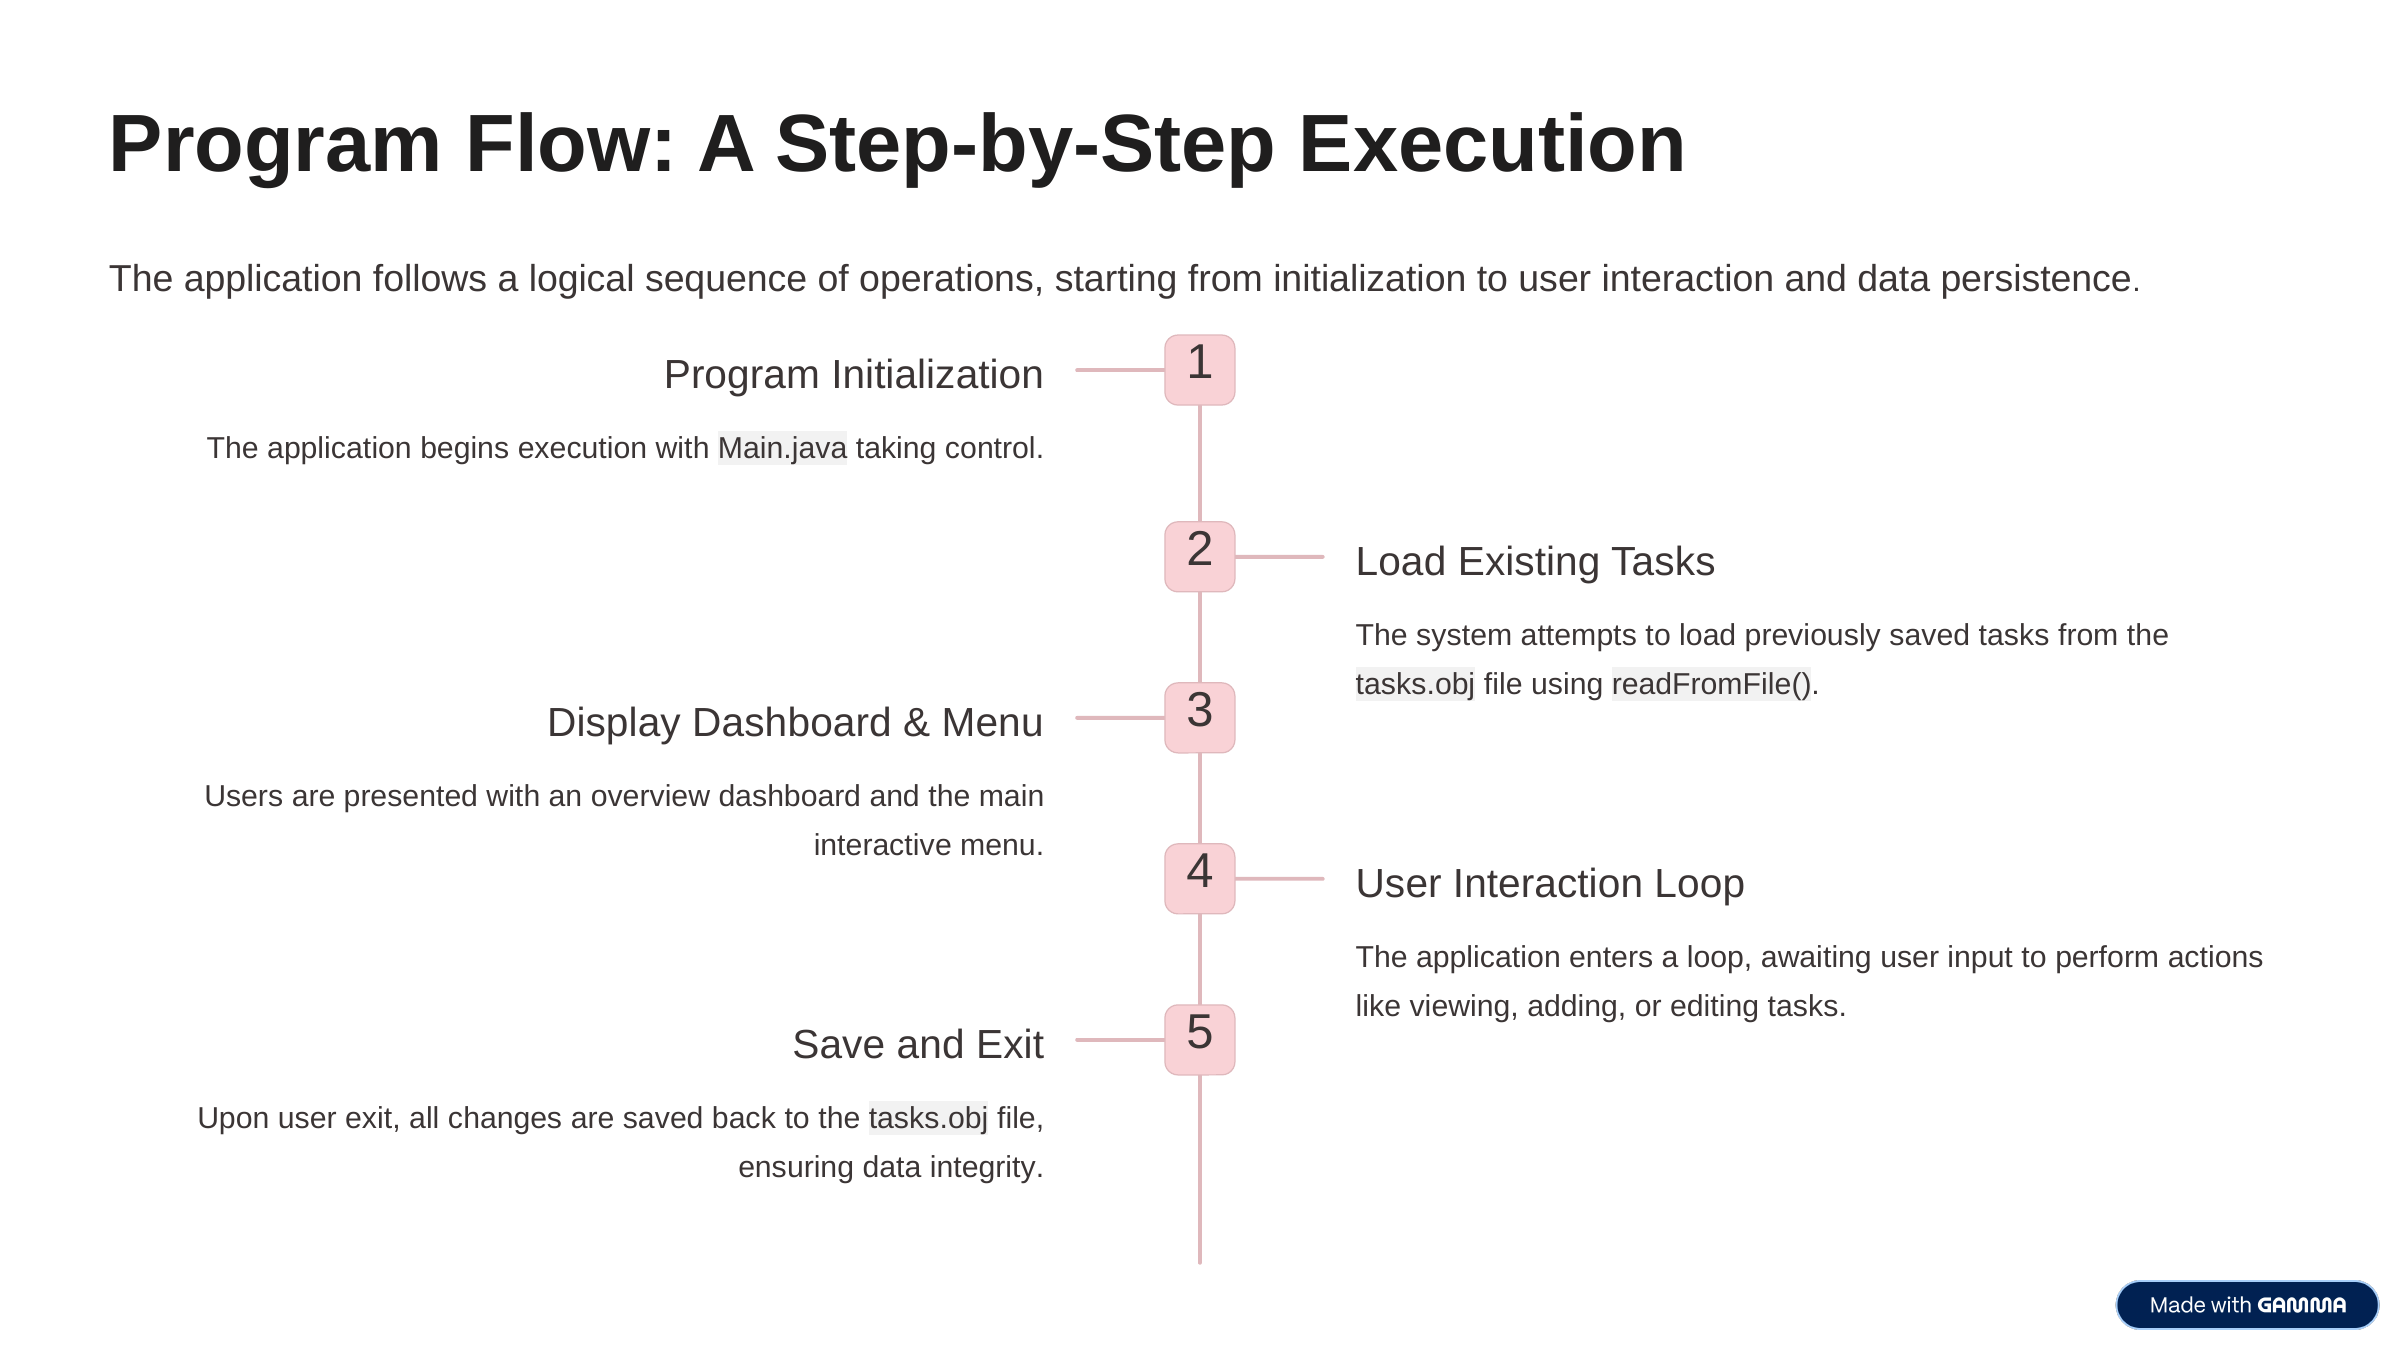

Program Flow: A Step-by-Step Execution
The application follows a logical sequence of operations, starting from initialization to user interaction and data persistence.

1
Program Initialization

The application begins execution with Main.java taking control.

2
Load Existing Tasks

The system attempts to load previously saved tasks from the tasks.obj file using readFromFile().

3
Display Dashboard & Menu

Users are presented with an overview dashboard and the main interactive menu.

4
User Interaction Loop

The application enters a loop, awaiting user input to perform actions like viewing, adding, or editing tasks.

5
Save and Exit

Upon user exit, all changes are saved back to the tasks.obj file, ensuring data integrity.